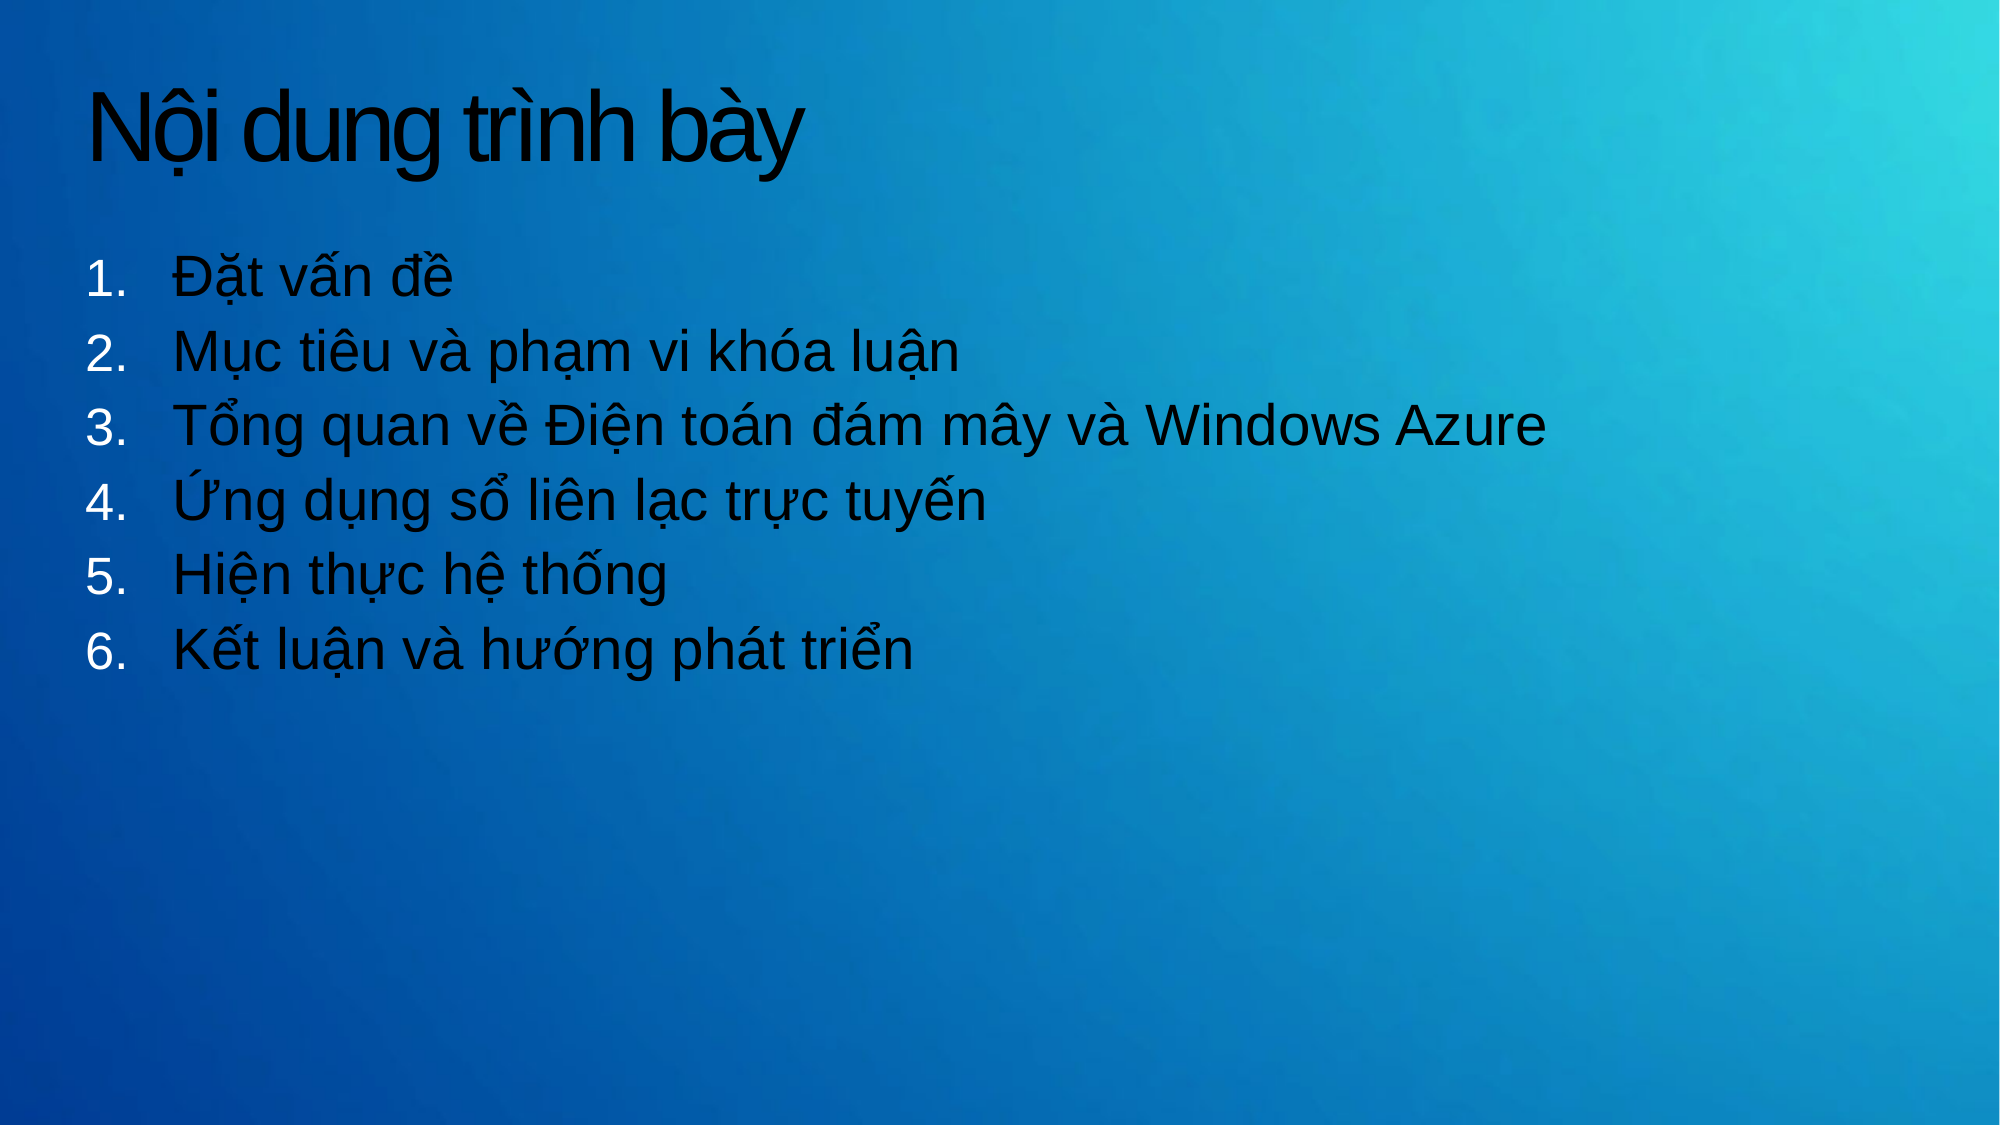

# Nội dung trình bày
Đặt vấn đề
Mục tiêu và phạm vi khóa luận
Tổng quan về Điện toán đám mây và Windows Azure
Ứng dụng sổ liên lạc trực tuyến
Hiện thực hệ thống
Kết luận và hướng phát triển